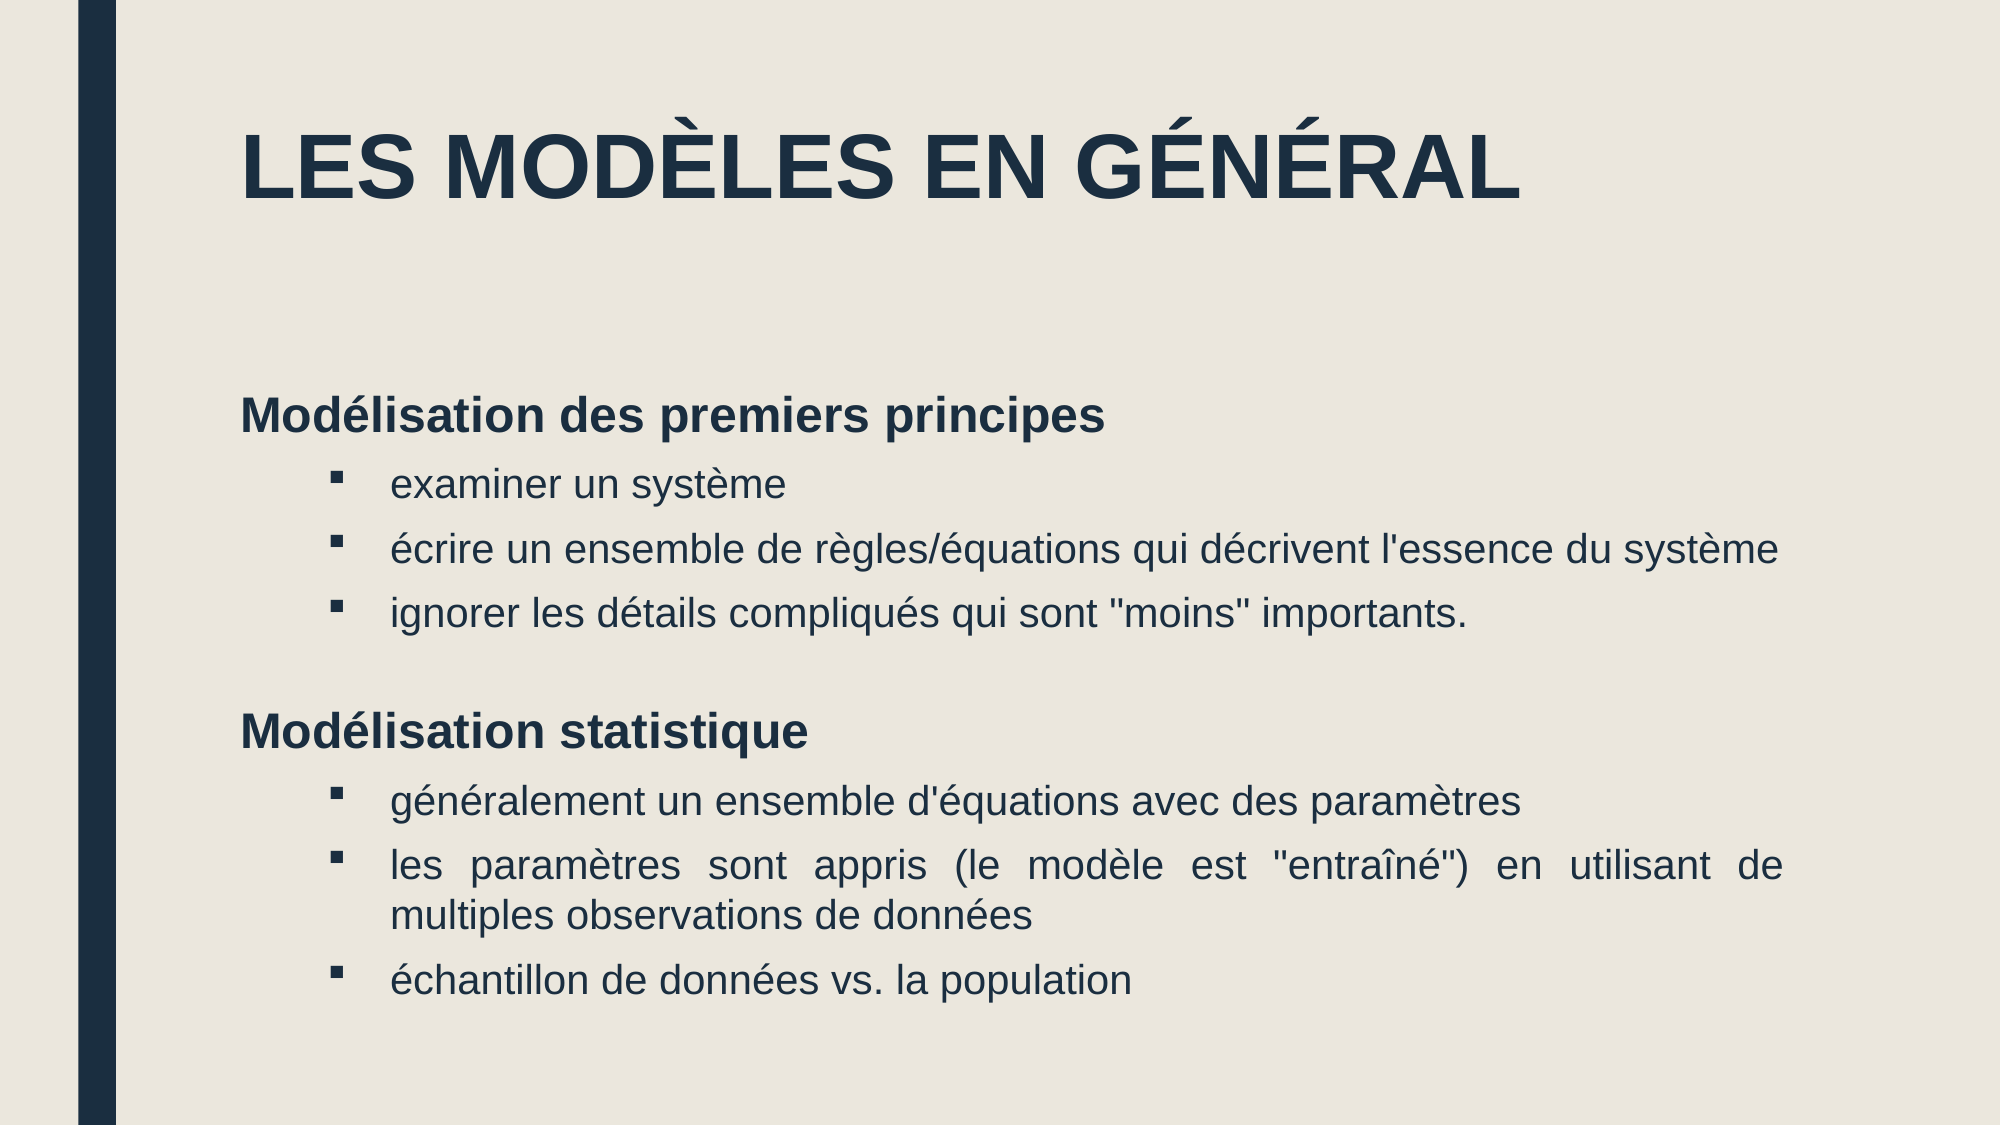

# LES MODÈLES EN GÉNÉRAL
Modélisation des premiers principes
examiner un système
écrire un ensemble de règles/équations qui décrivent l'essence du système
ignorer les détails compliqués qui sont "moins" importants.

Modélisation statistique
généralement un ensemble d'équations avec des paramètres
les paramètres sont appris (le modèle est "entraîné") en utilisant de multiples observations de données
échantillon de données vs. la population